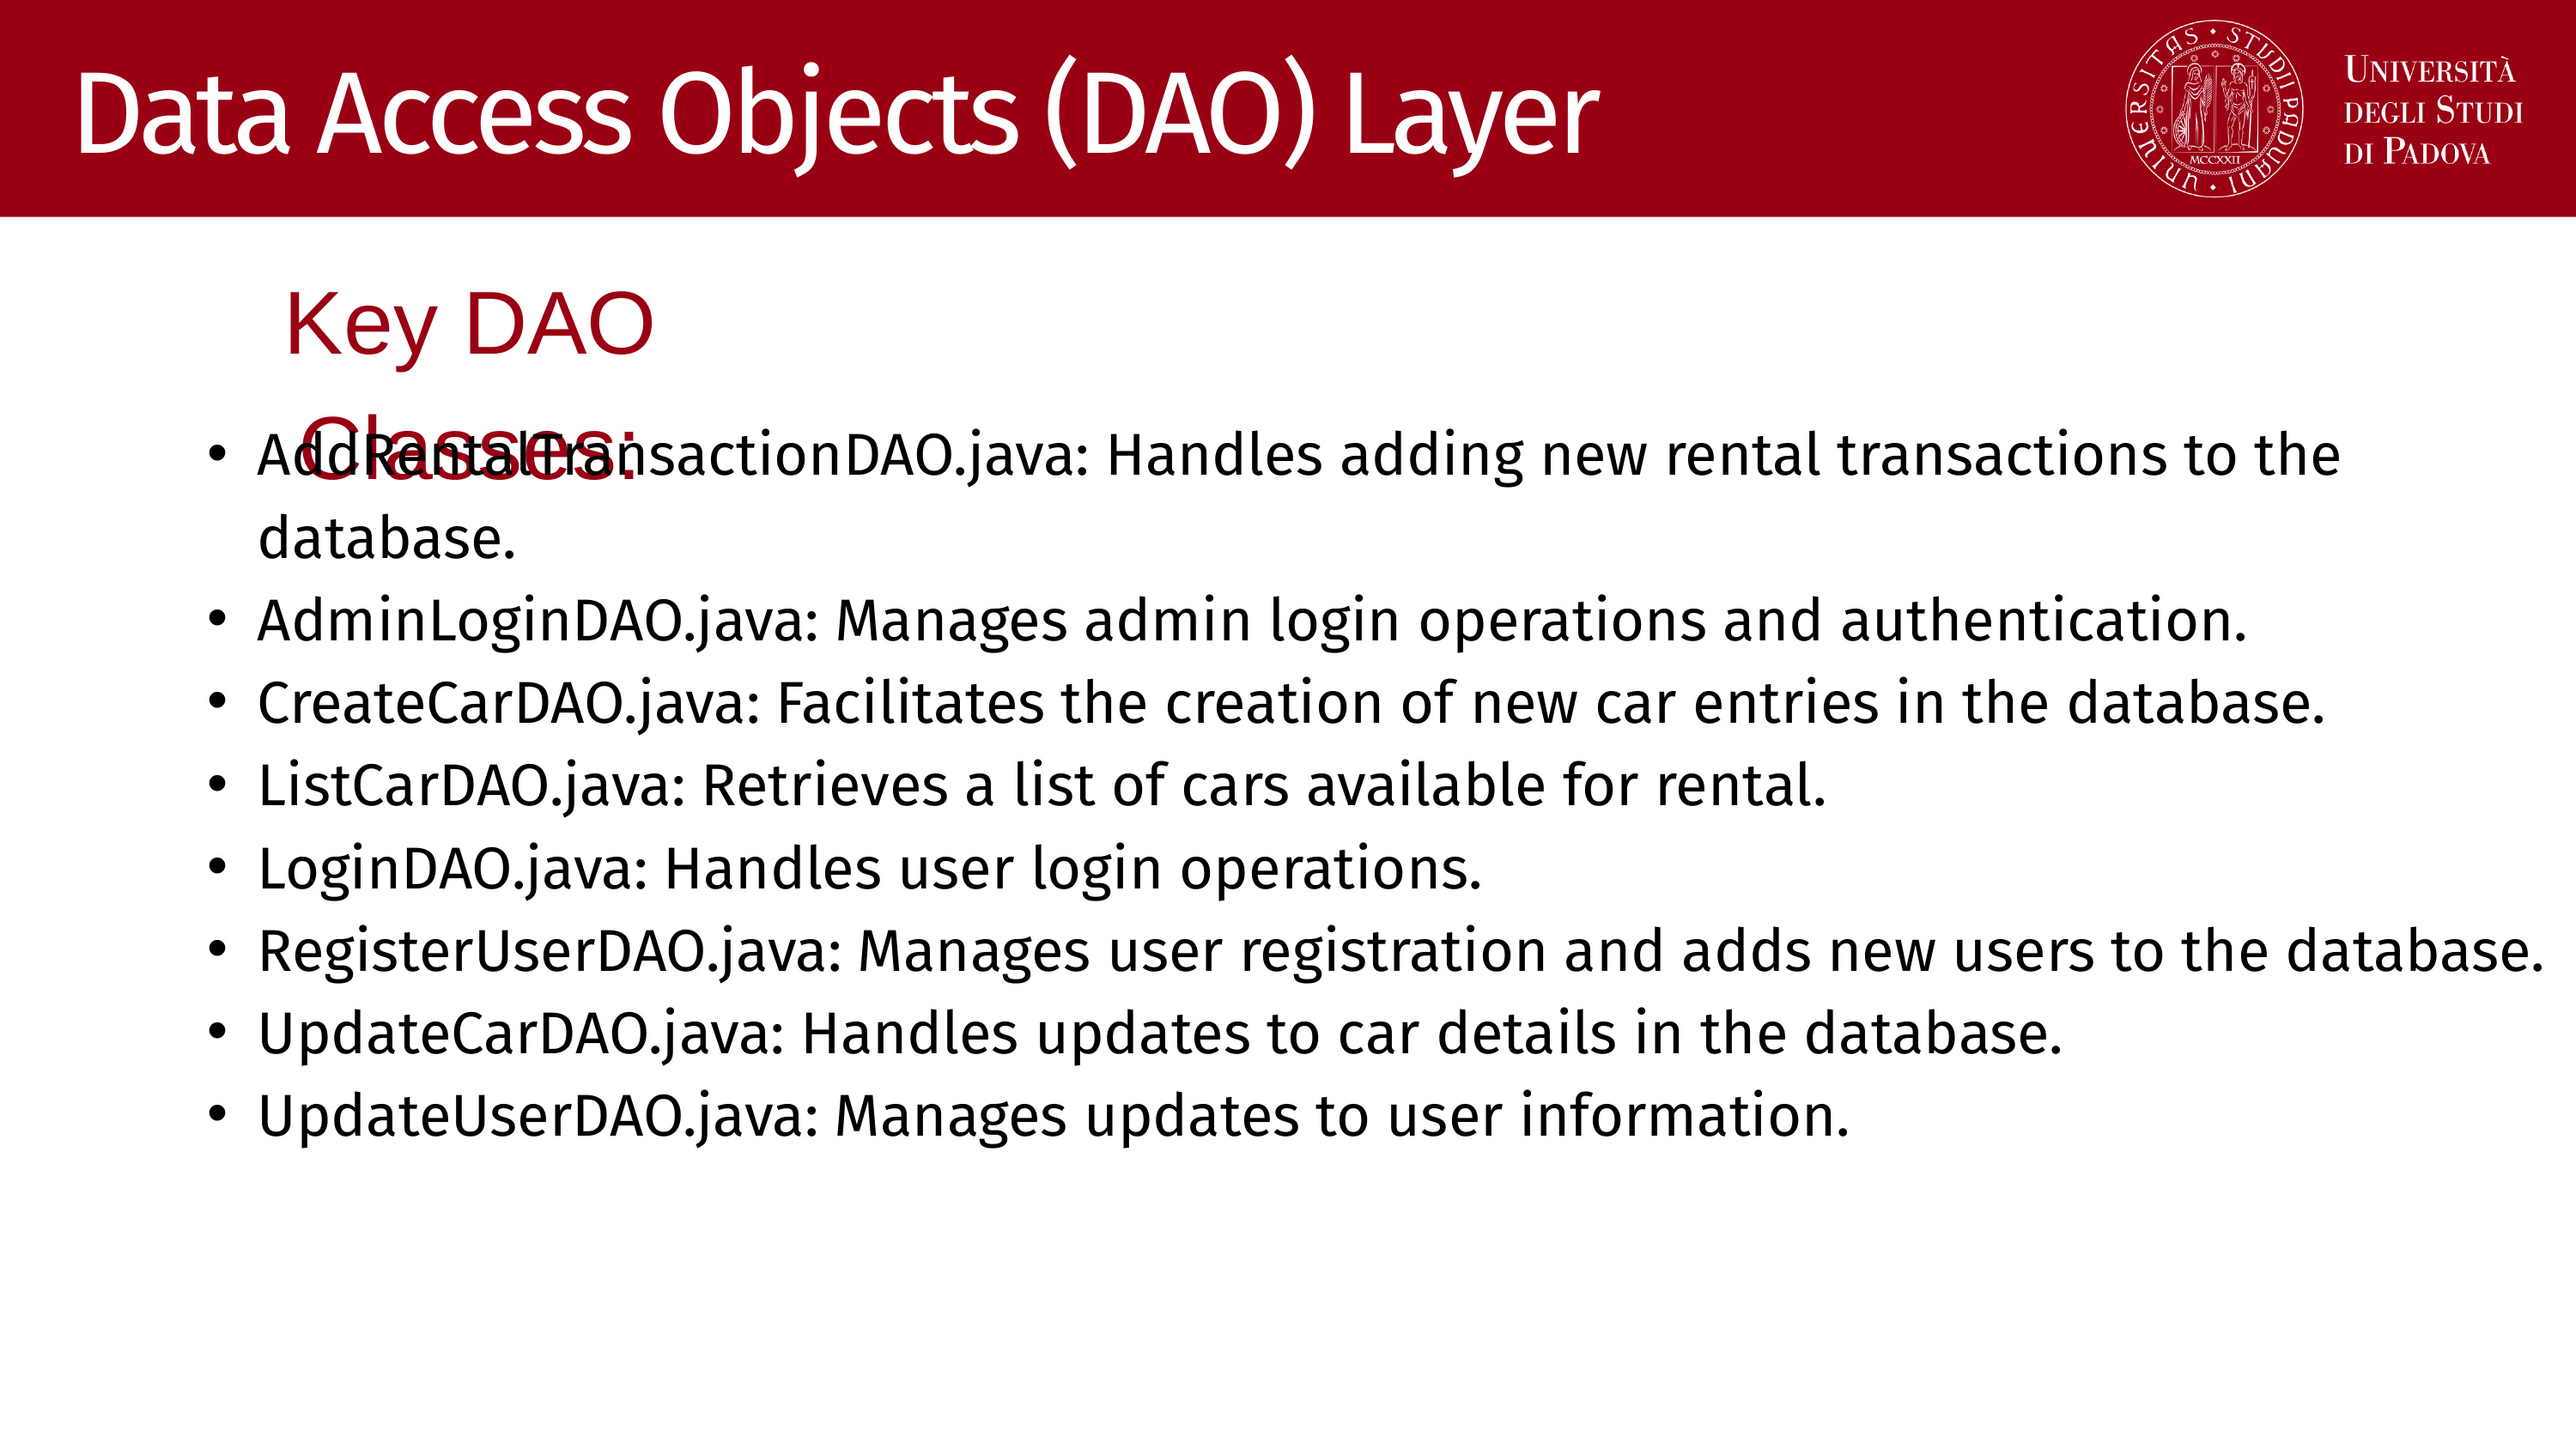

Data Access Objects (DAO) Layer
Key DAO Classes:
AddRentalTransactionDAO.java: Handles adding new rental transactions to the database.
AdminLoginDAO.java: Manages admin login operations and authentication.
CreateCarDAO.java: Facilitates the creation of new car entries in the database.
ListCarDAO.java: Retrieves a list of cars available for rental.
LoginDAO.java: Handles user login operations.
RegisterUserDAO.java: Manages user registration and adds new users to the database.
UpdateCarDAO.java: Handles updates to car details in the database.
UpdateUserDAO.java: Manages updates to user information.